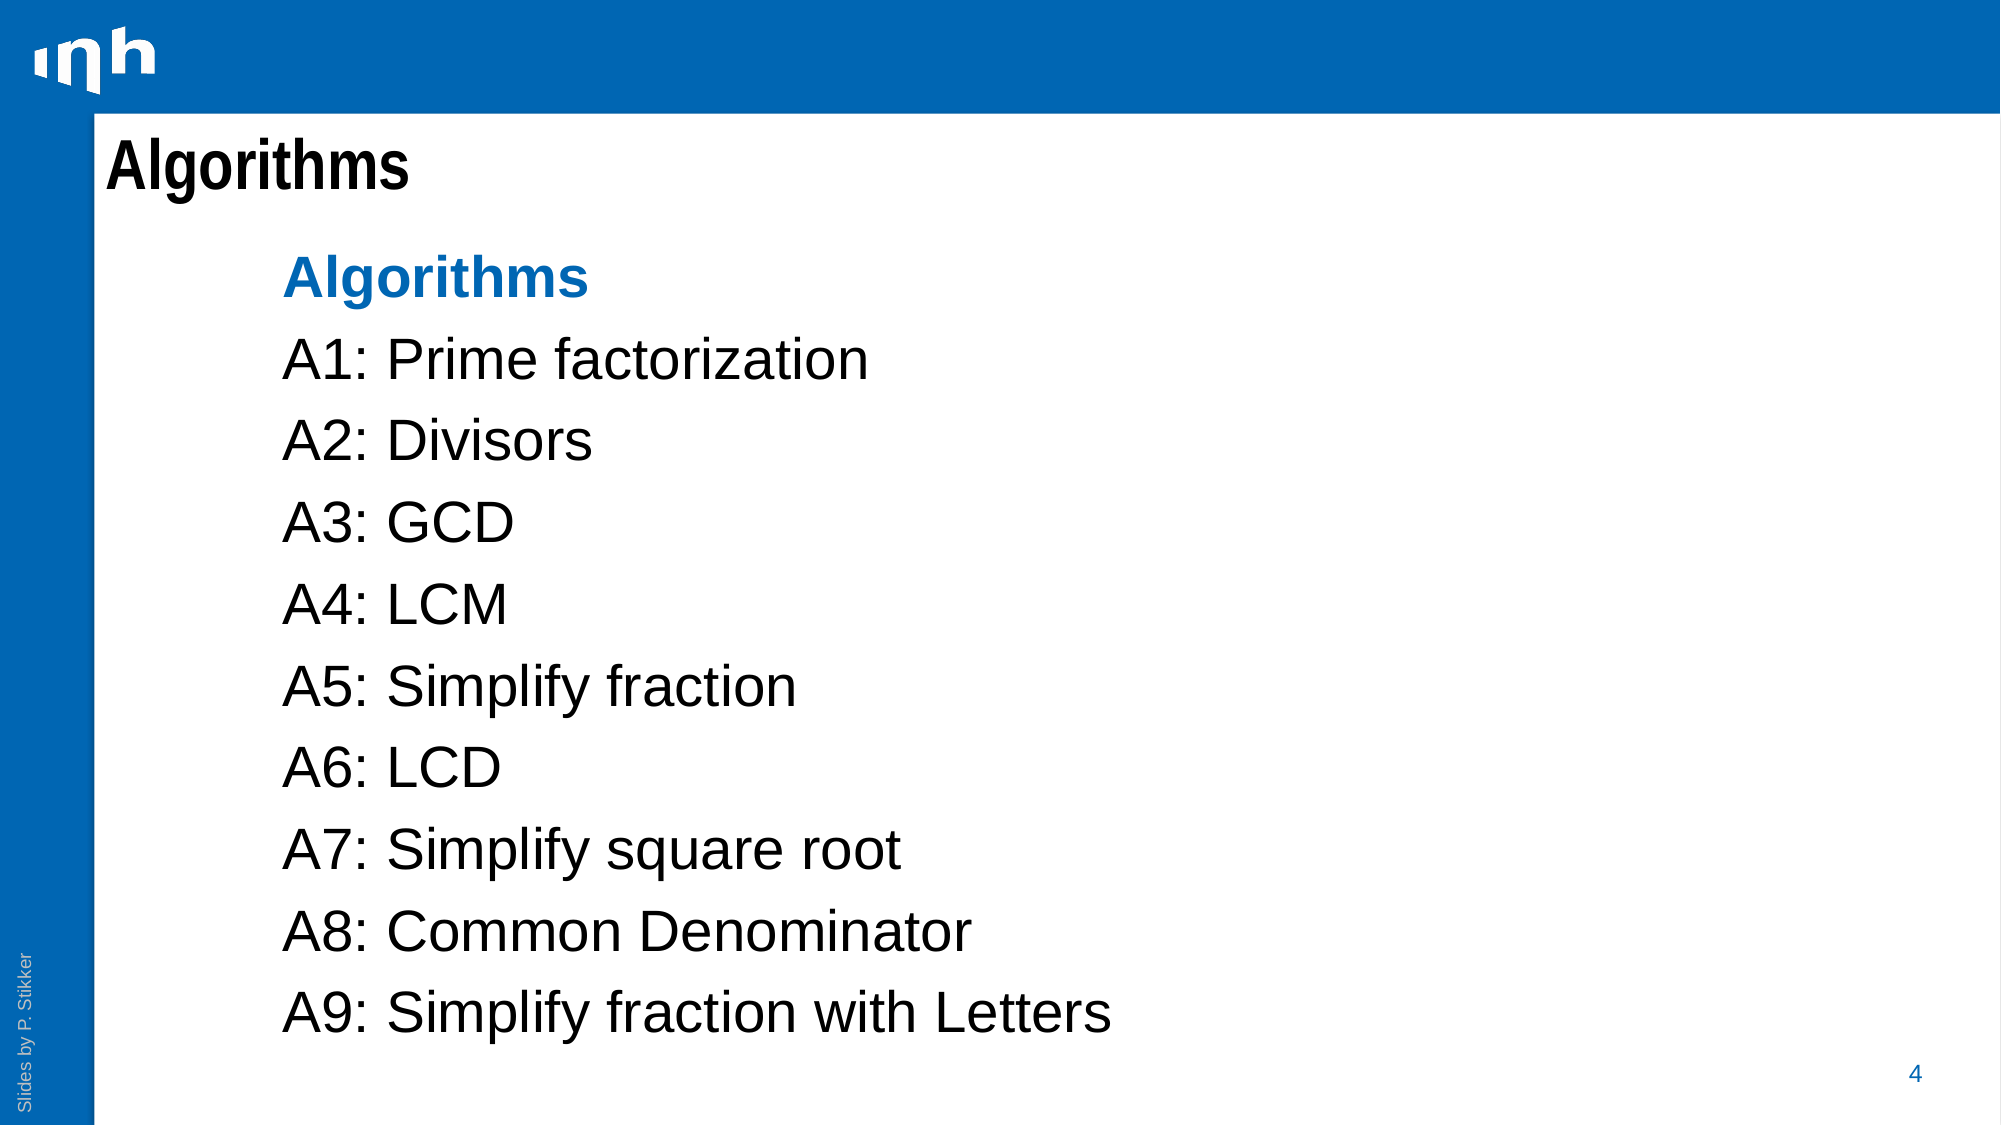

# Algorithms
Algorithms
A1: Prime factorization
A2: Divisors
A3: GCD
A4: LCM
A5: Simplify fraction
A6: LCD
A7: Simplify square root
A8: Common Denominator
A9: Simplify fraction with Letters
4